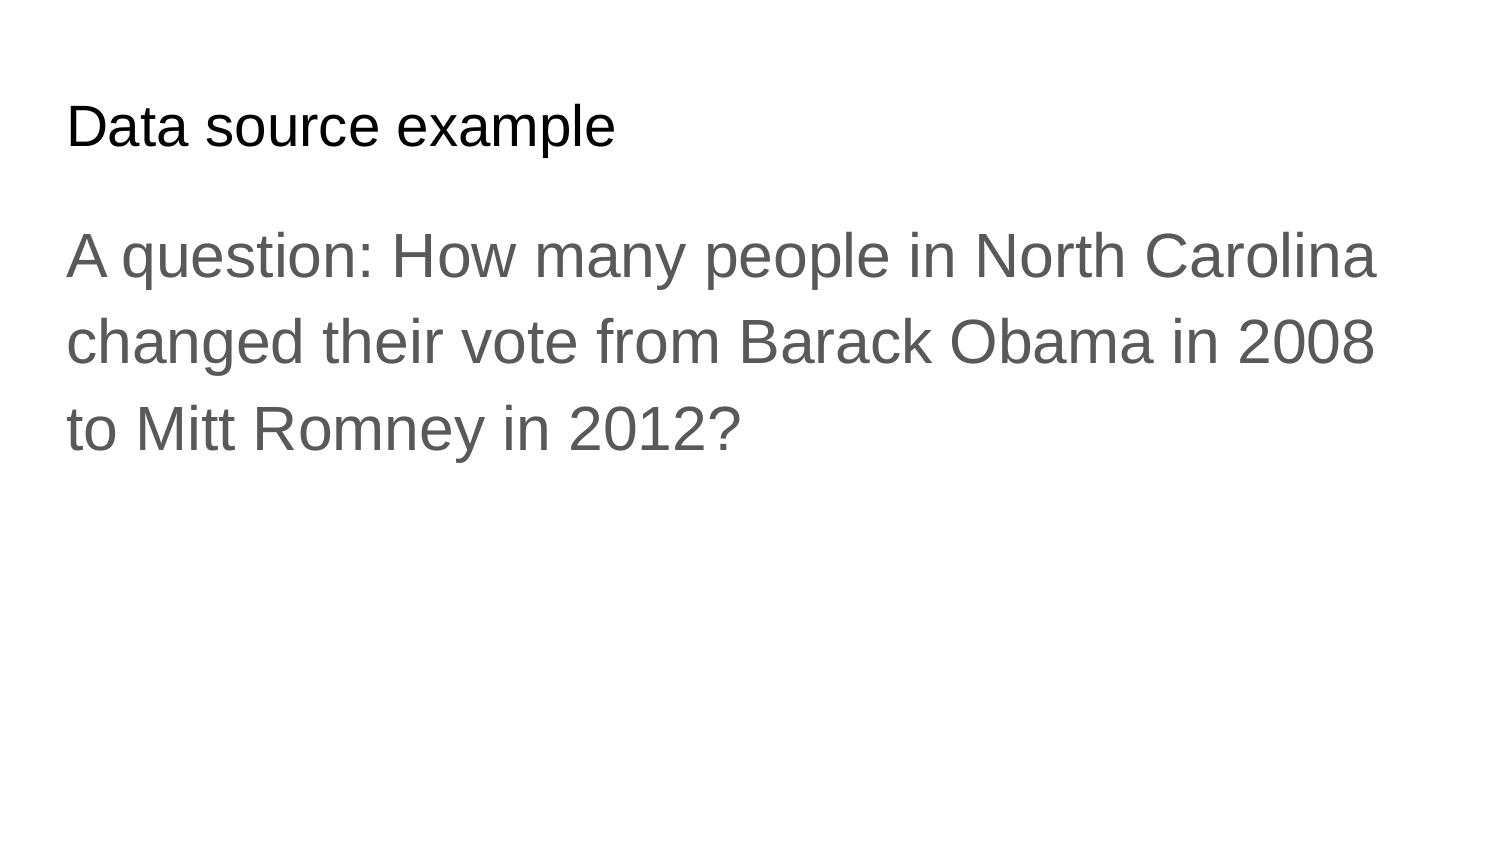

# Data source example
A question: How many people in North Carolina changed their vote from Barack Obama in 2008 to Mitt Romney in 2012?